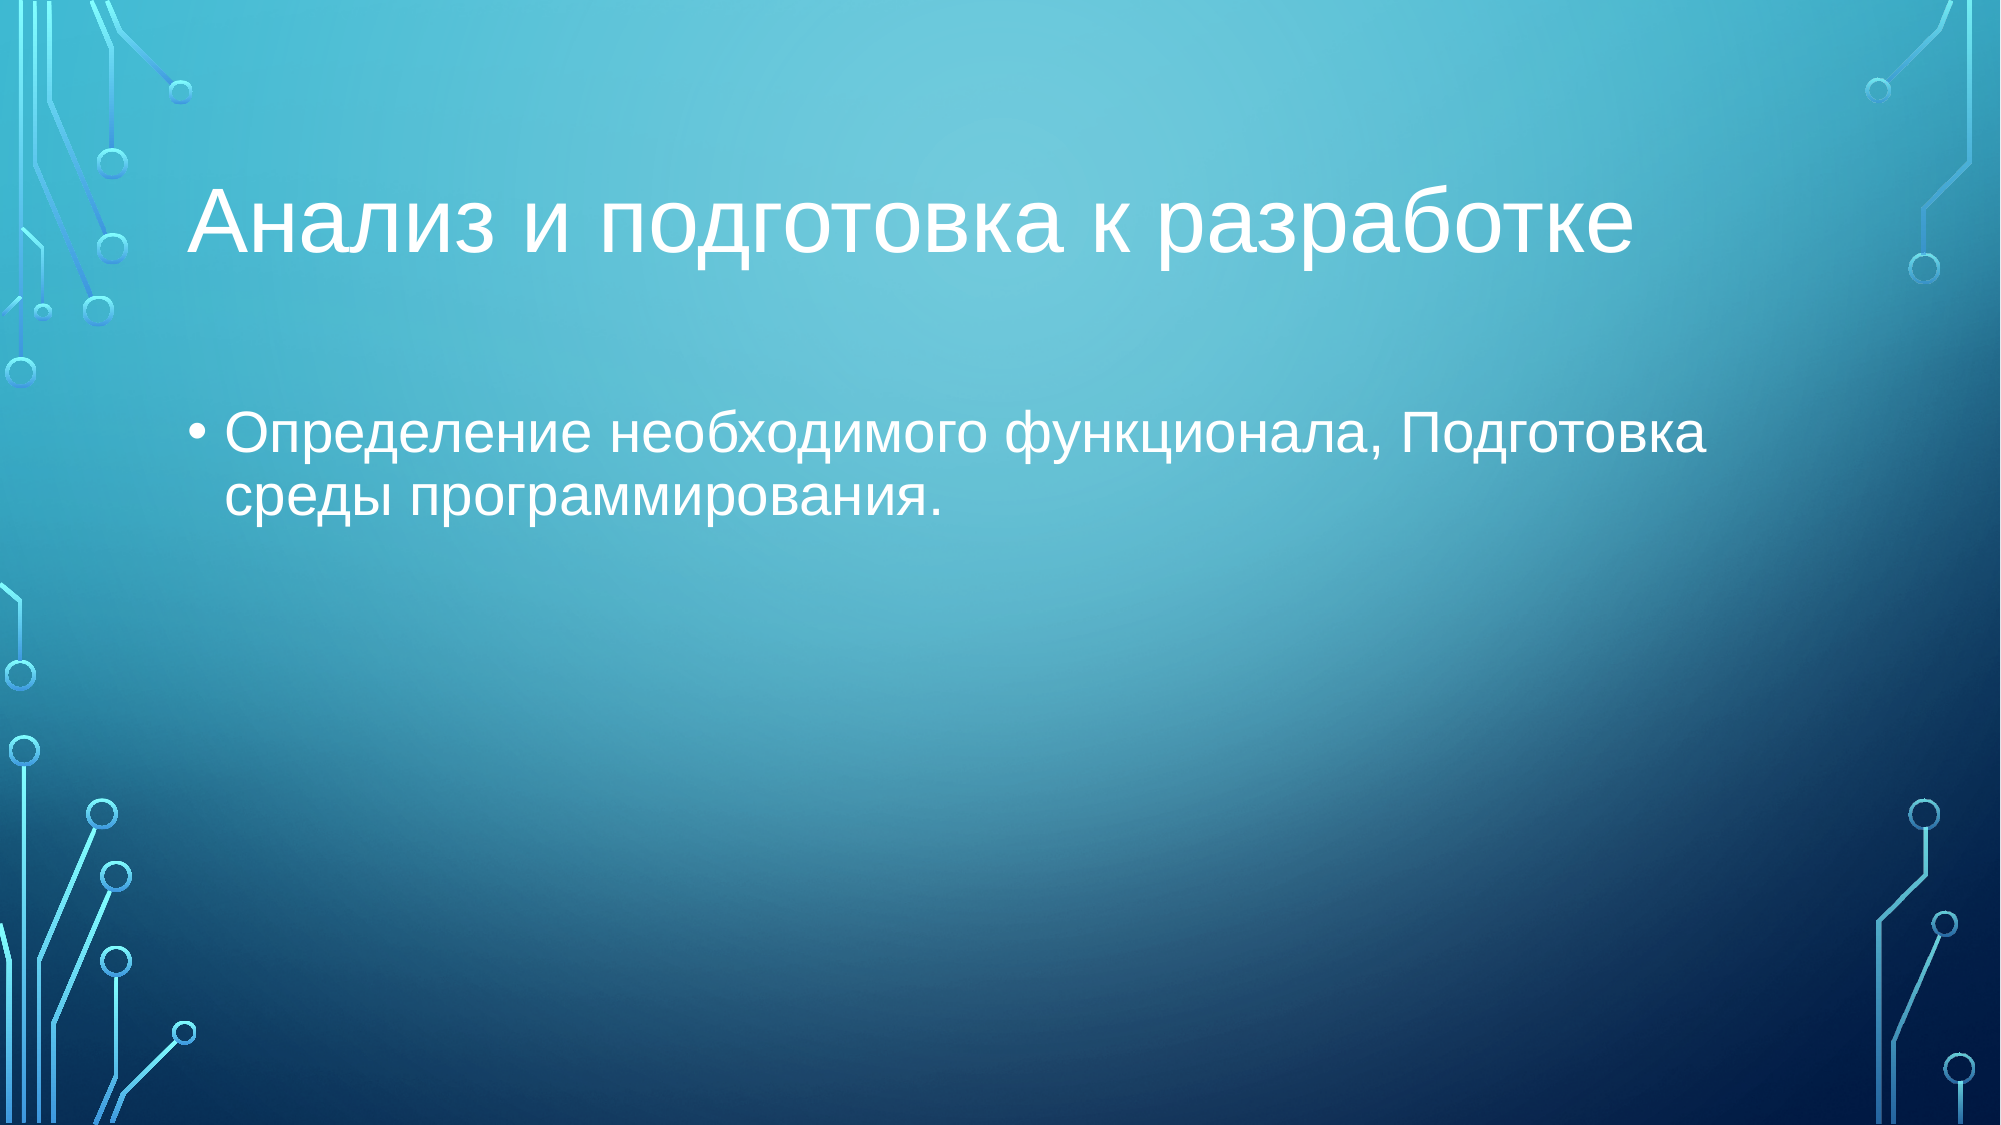

# Анализ и подготовка к разработке
Определение необходимого функционала, Подготовка среды программирования.